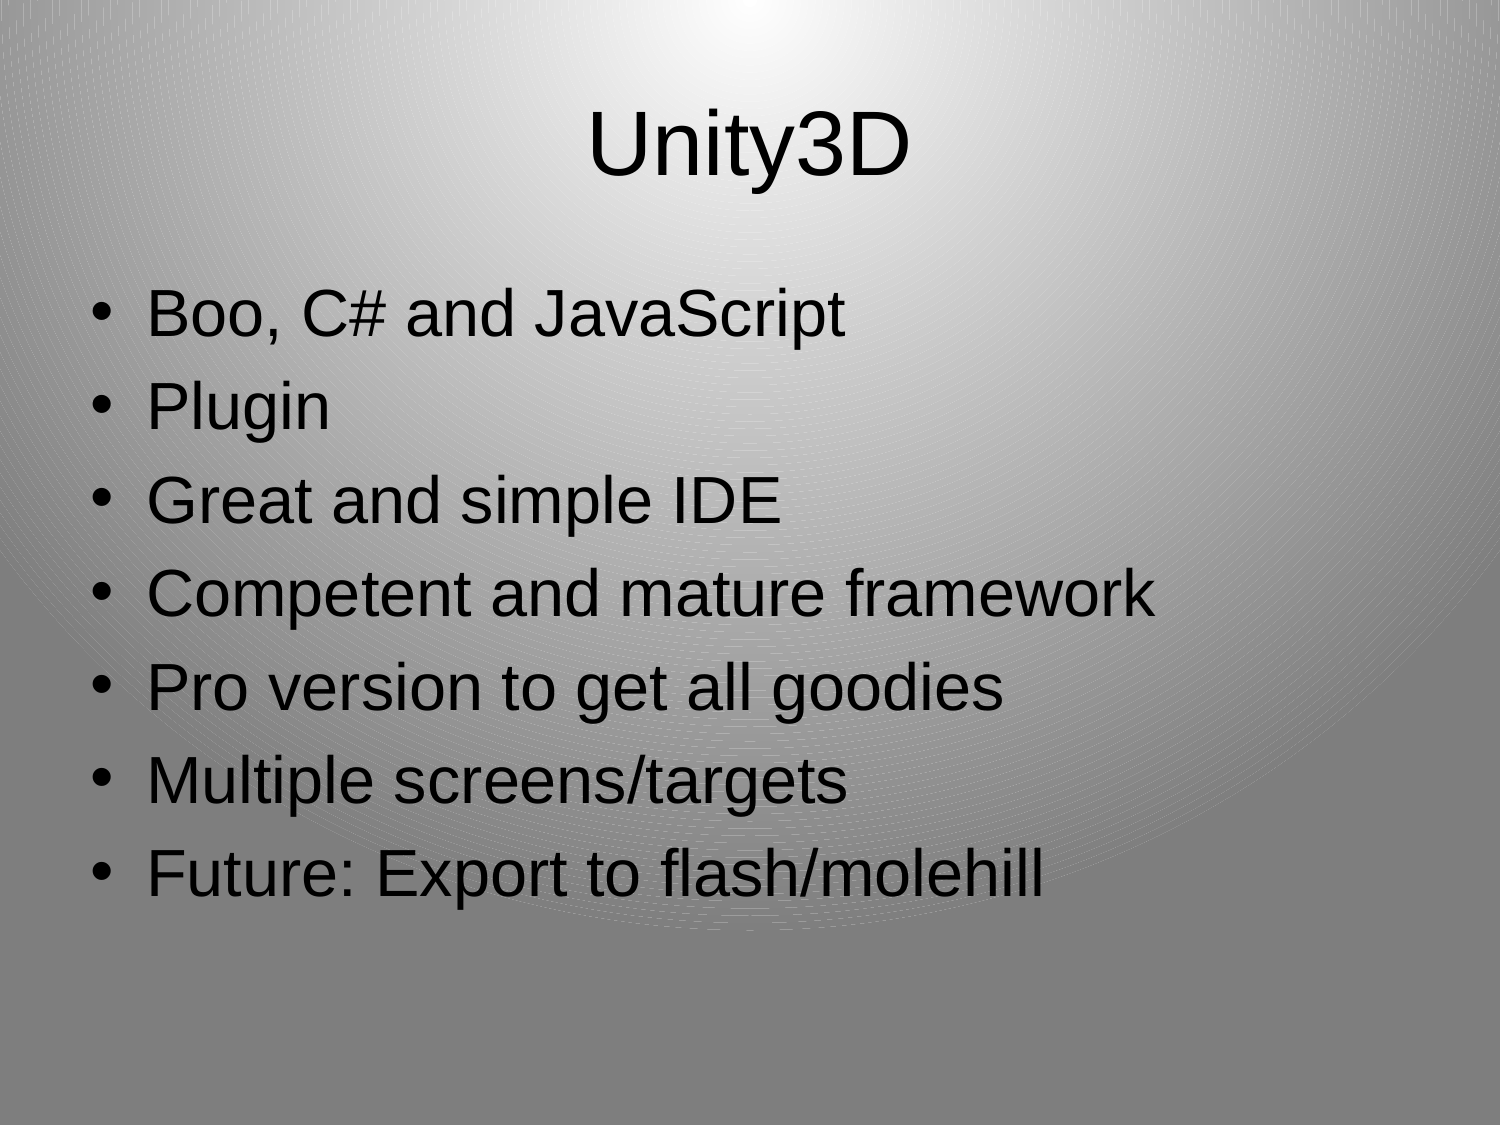

# Unity3D
Boo, C# and JavaScript
Plugin
Great and simple IDE
Competent and mature framework
Pro version to get all goodies
Multiple screens/targets
Future: Export to flash/molehill